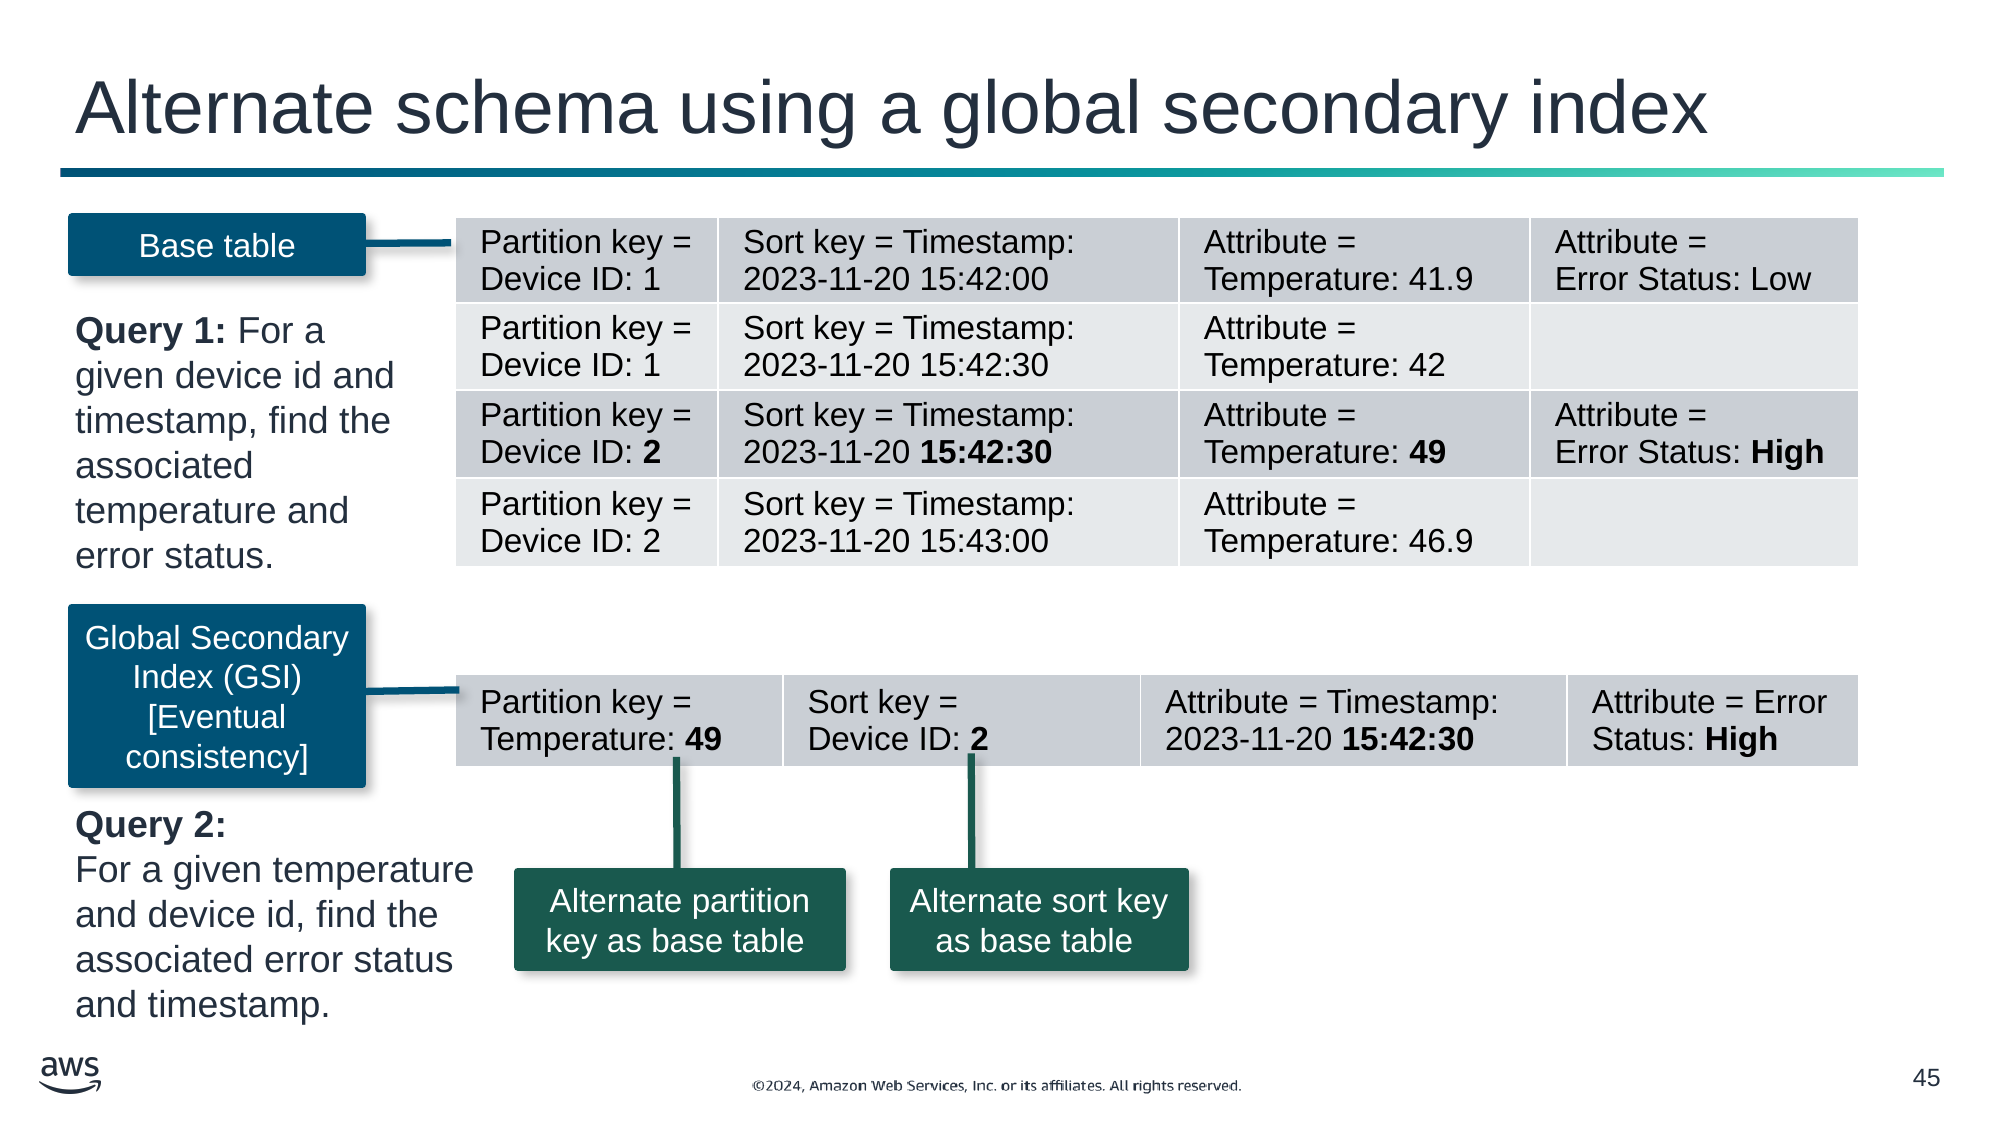

# Alternate schema using a global secondary index
Base table
| Partition key = Device ID: 1 | Sort key = Timestamp: 2023-11-20 15:42:00 | Attribute = Temperature: 41.9 | Attribute = Error Status: Low |
| --- | --- | --- | --- |
| Partition key = Device ID: 1 | Sort key = Timestamp: 2023-11-20 15:42:30 | Attribute = Temperature: 42 |  |
| Partition key = Device ID: 2 | Sort key = Timestamp: 2023-11-20 15:42:30 | Attribute = Temperature: 49 | Attribute = Error Status: High |
| Partition key = Device ID: 2 | Sort key = Timestamp: 2023-11-20 15:43:00 | Attribute = Temperature: 46.9 |  |
Query 1: For a given device id and timestamp, find the associated temperature and error status.
Global Secondary Index (GSI)
[Eventual consistency]
| Partition key = Temperature: 49 | Sort key = Device ID: 2 | Attribute = Timestamp: 2023-11-20 15:42:30 | Attribute = Error Status: High |
| --- | --- | --- | --- |
Query 2:
For a given temperature and device id, find the associated error status and timestamp.
Alternate partition key as base table
Alternate sort key as base table
45